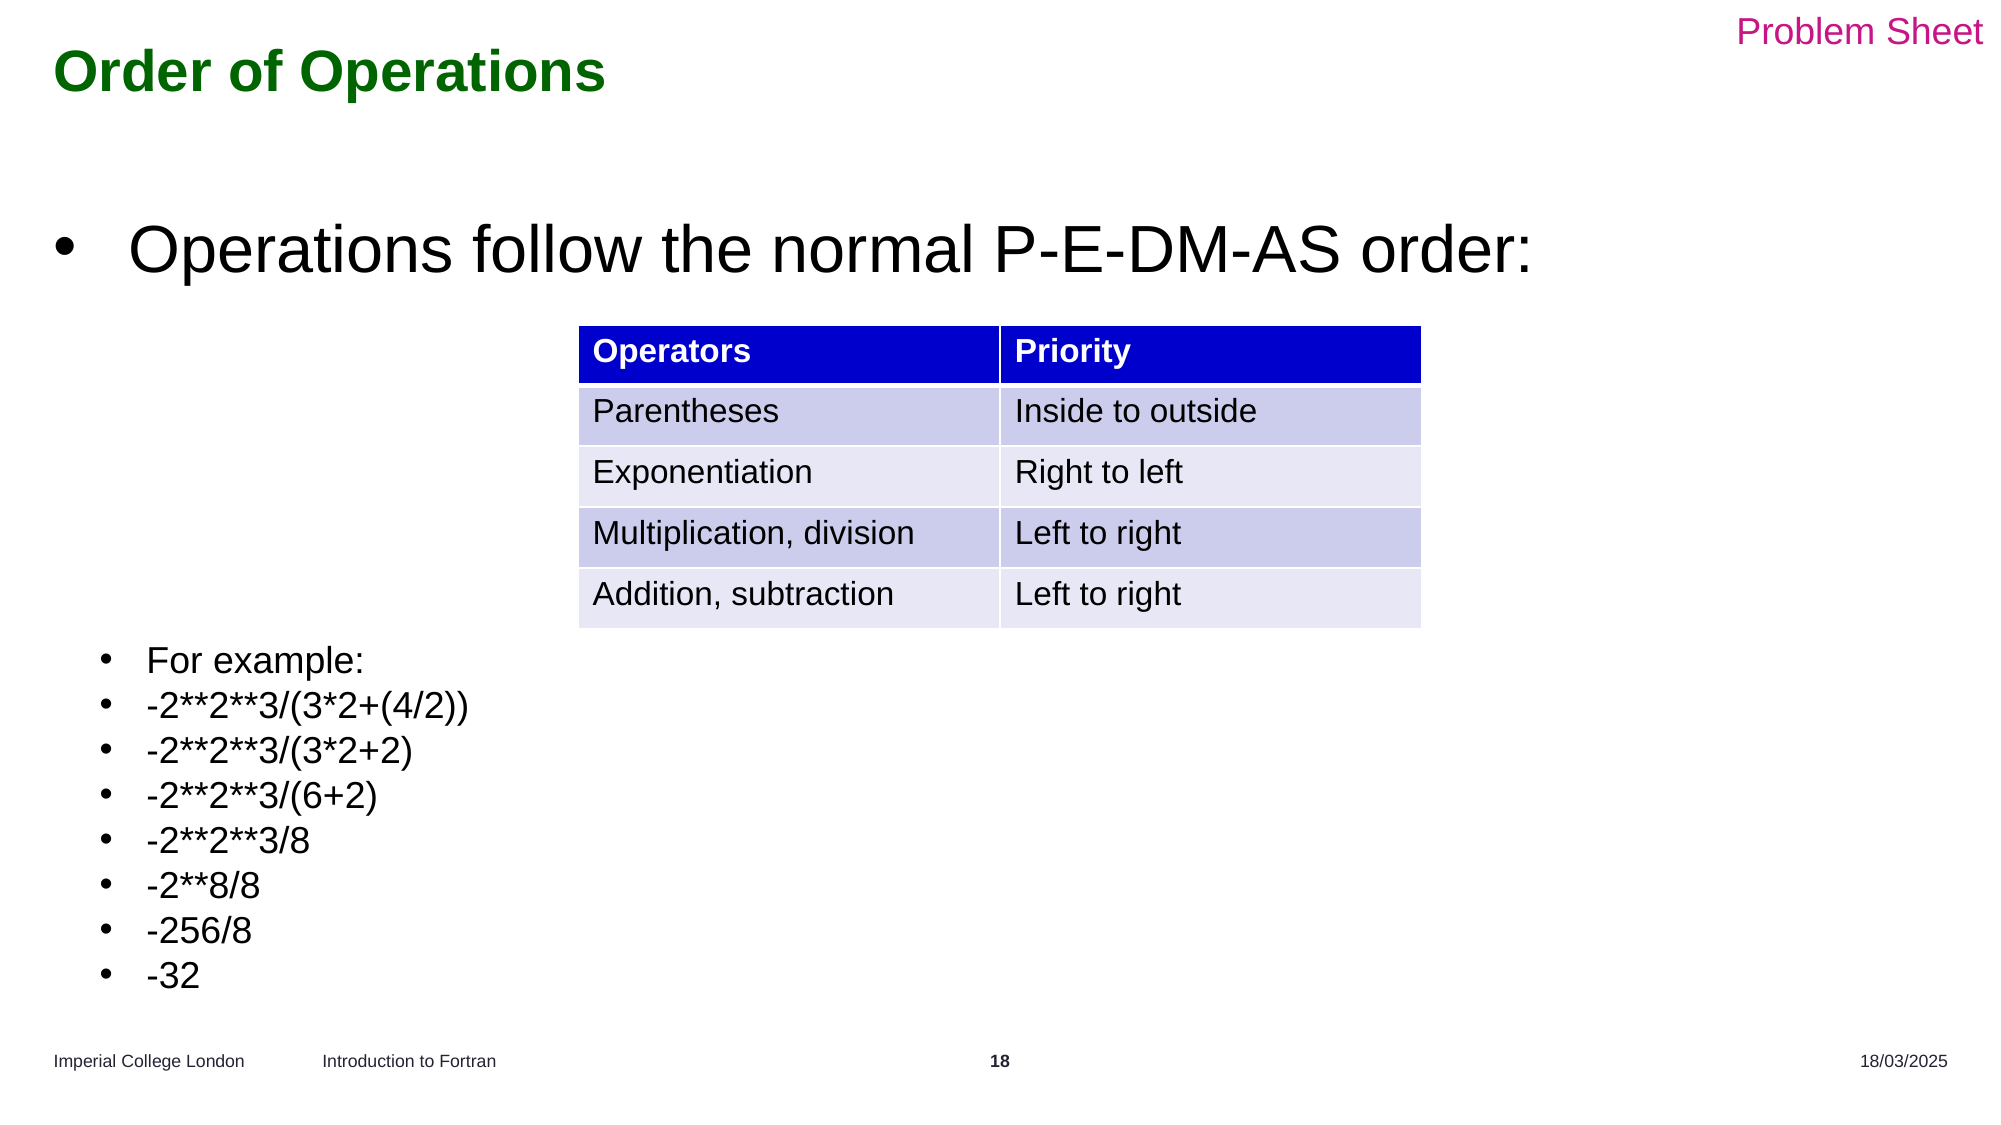

Problem Sheet
# Order of Operations
Operations follow the normal P-E-DM-AS order:
| Operators | Priority |
| --- | --- |
| Parentheses | Inside to outside |
| Exponentiation | Right to left |
| Multiplication, division | Left to right |
| Addition, subtraction | Left to right |
For example:
-2**2**3/(3*2+(4/2))
-2**2**3/(3*2+2)
-2**2**3/(6+2)
-2**2**3/8
-2**8/8
-256/8
-32
Introduction to Fortran
18
18/03/2025